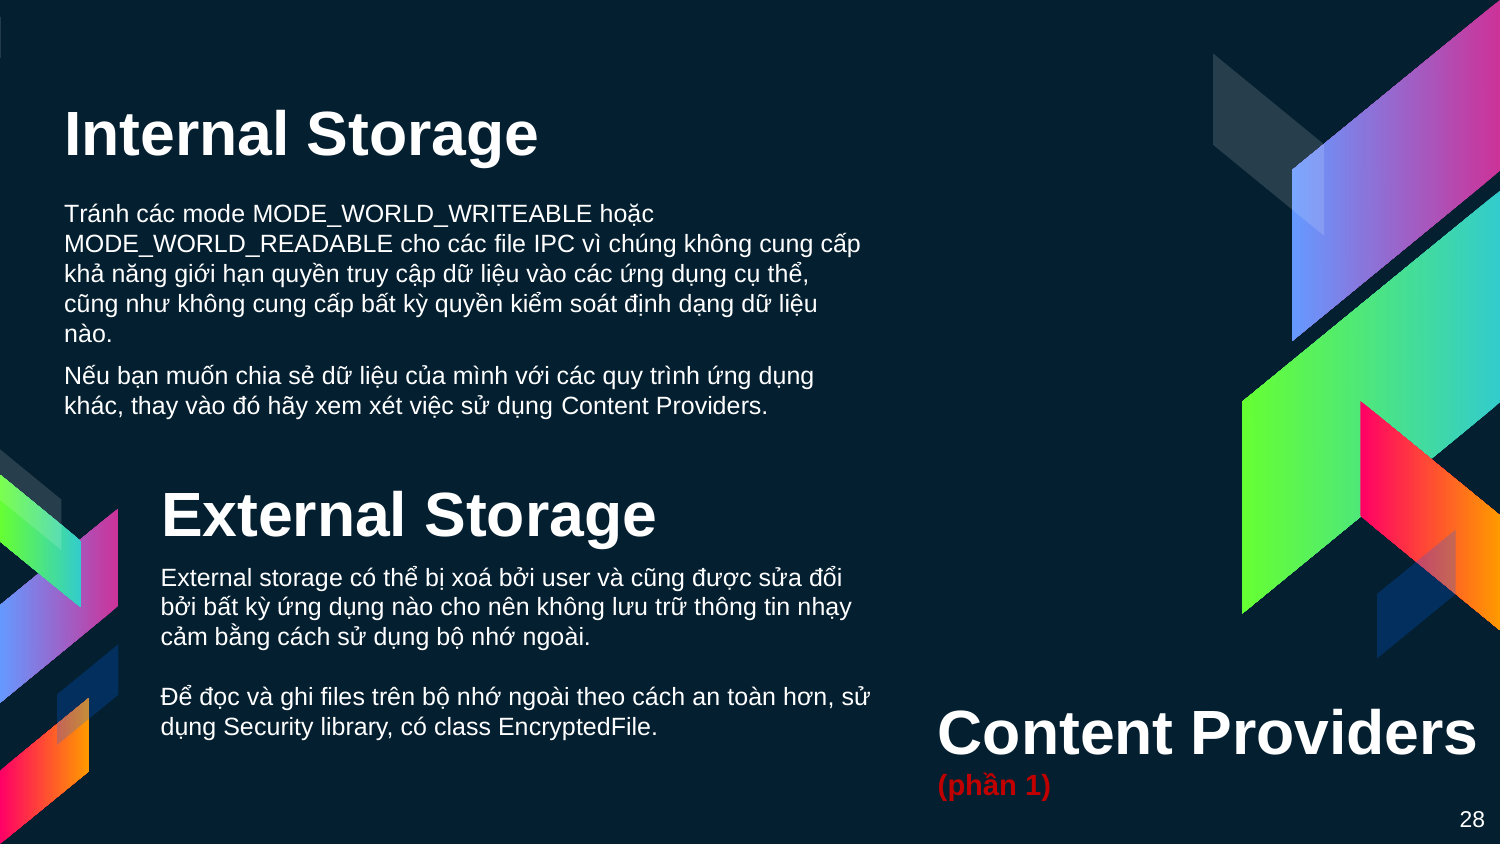

# Internal Storage
Tránh các mode MODE_WORLD_WRITEABLE hoặc MODE_WORLD_READABLE cho các file IPC vì chúng không cung cấp khả năng giới hạn quyền truy cập dữ liệu vào các ứng dụng cụ thể, cũng như không cung cấp bất kỳ quyền kiểm soát định dạng dữ liệu nào.
Nếu bạn muốn chia sẻ dữ liệu của mình với các quy trình ứng dụng khác, thay vào đó hãy xem xét việc sử dụng Content Providers.

External Storage
External storage có thể bị xoá bởi user và cũng được sửa đổi bởi bất kỳ ứng dụng nào cho nên không lưu trữ thông tin nhạy cảm bằng cách sử dụng bộ nhớ ngoài.

Để đọc và ghi files trên bộ nhớ ngoài theo cách an toàn hơn, sử dụng Security library, có class EncryptedFile.
Content Providers
(phần 1)
28